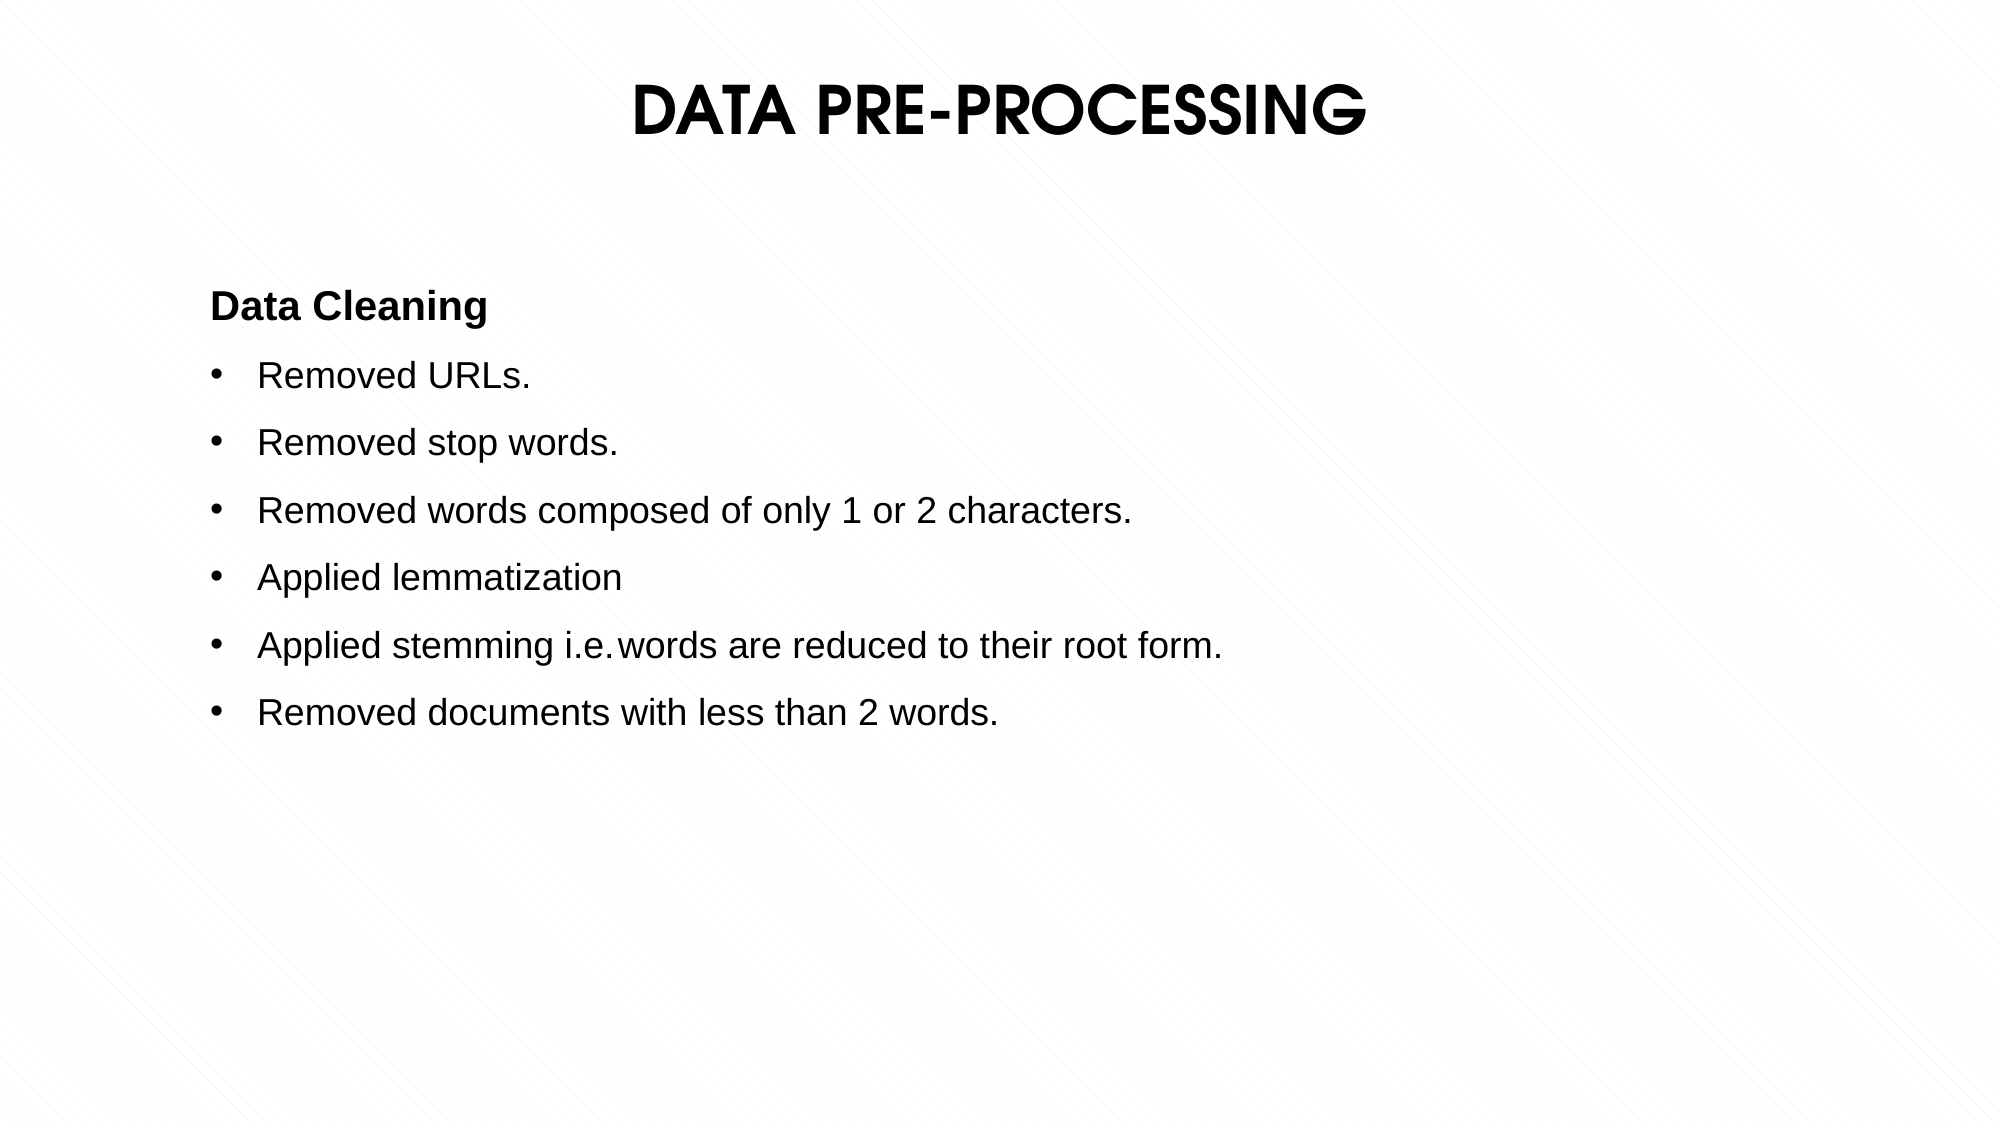

DATA PRE-PROCESSING
Data Cleaning
Removed URLs.
Removed stop words.
Removed words composed of only 1 or 2 characters.
Applied lemmatization
Applied stemming i.e. words are reduced to their root form.
Removed documents with less than 2 words.